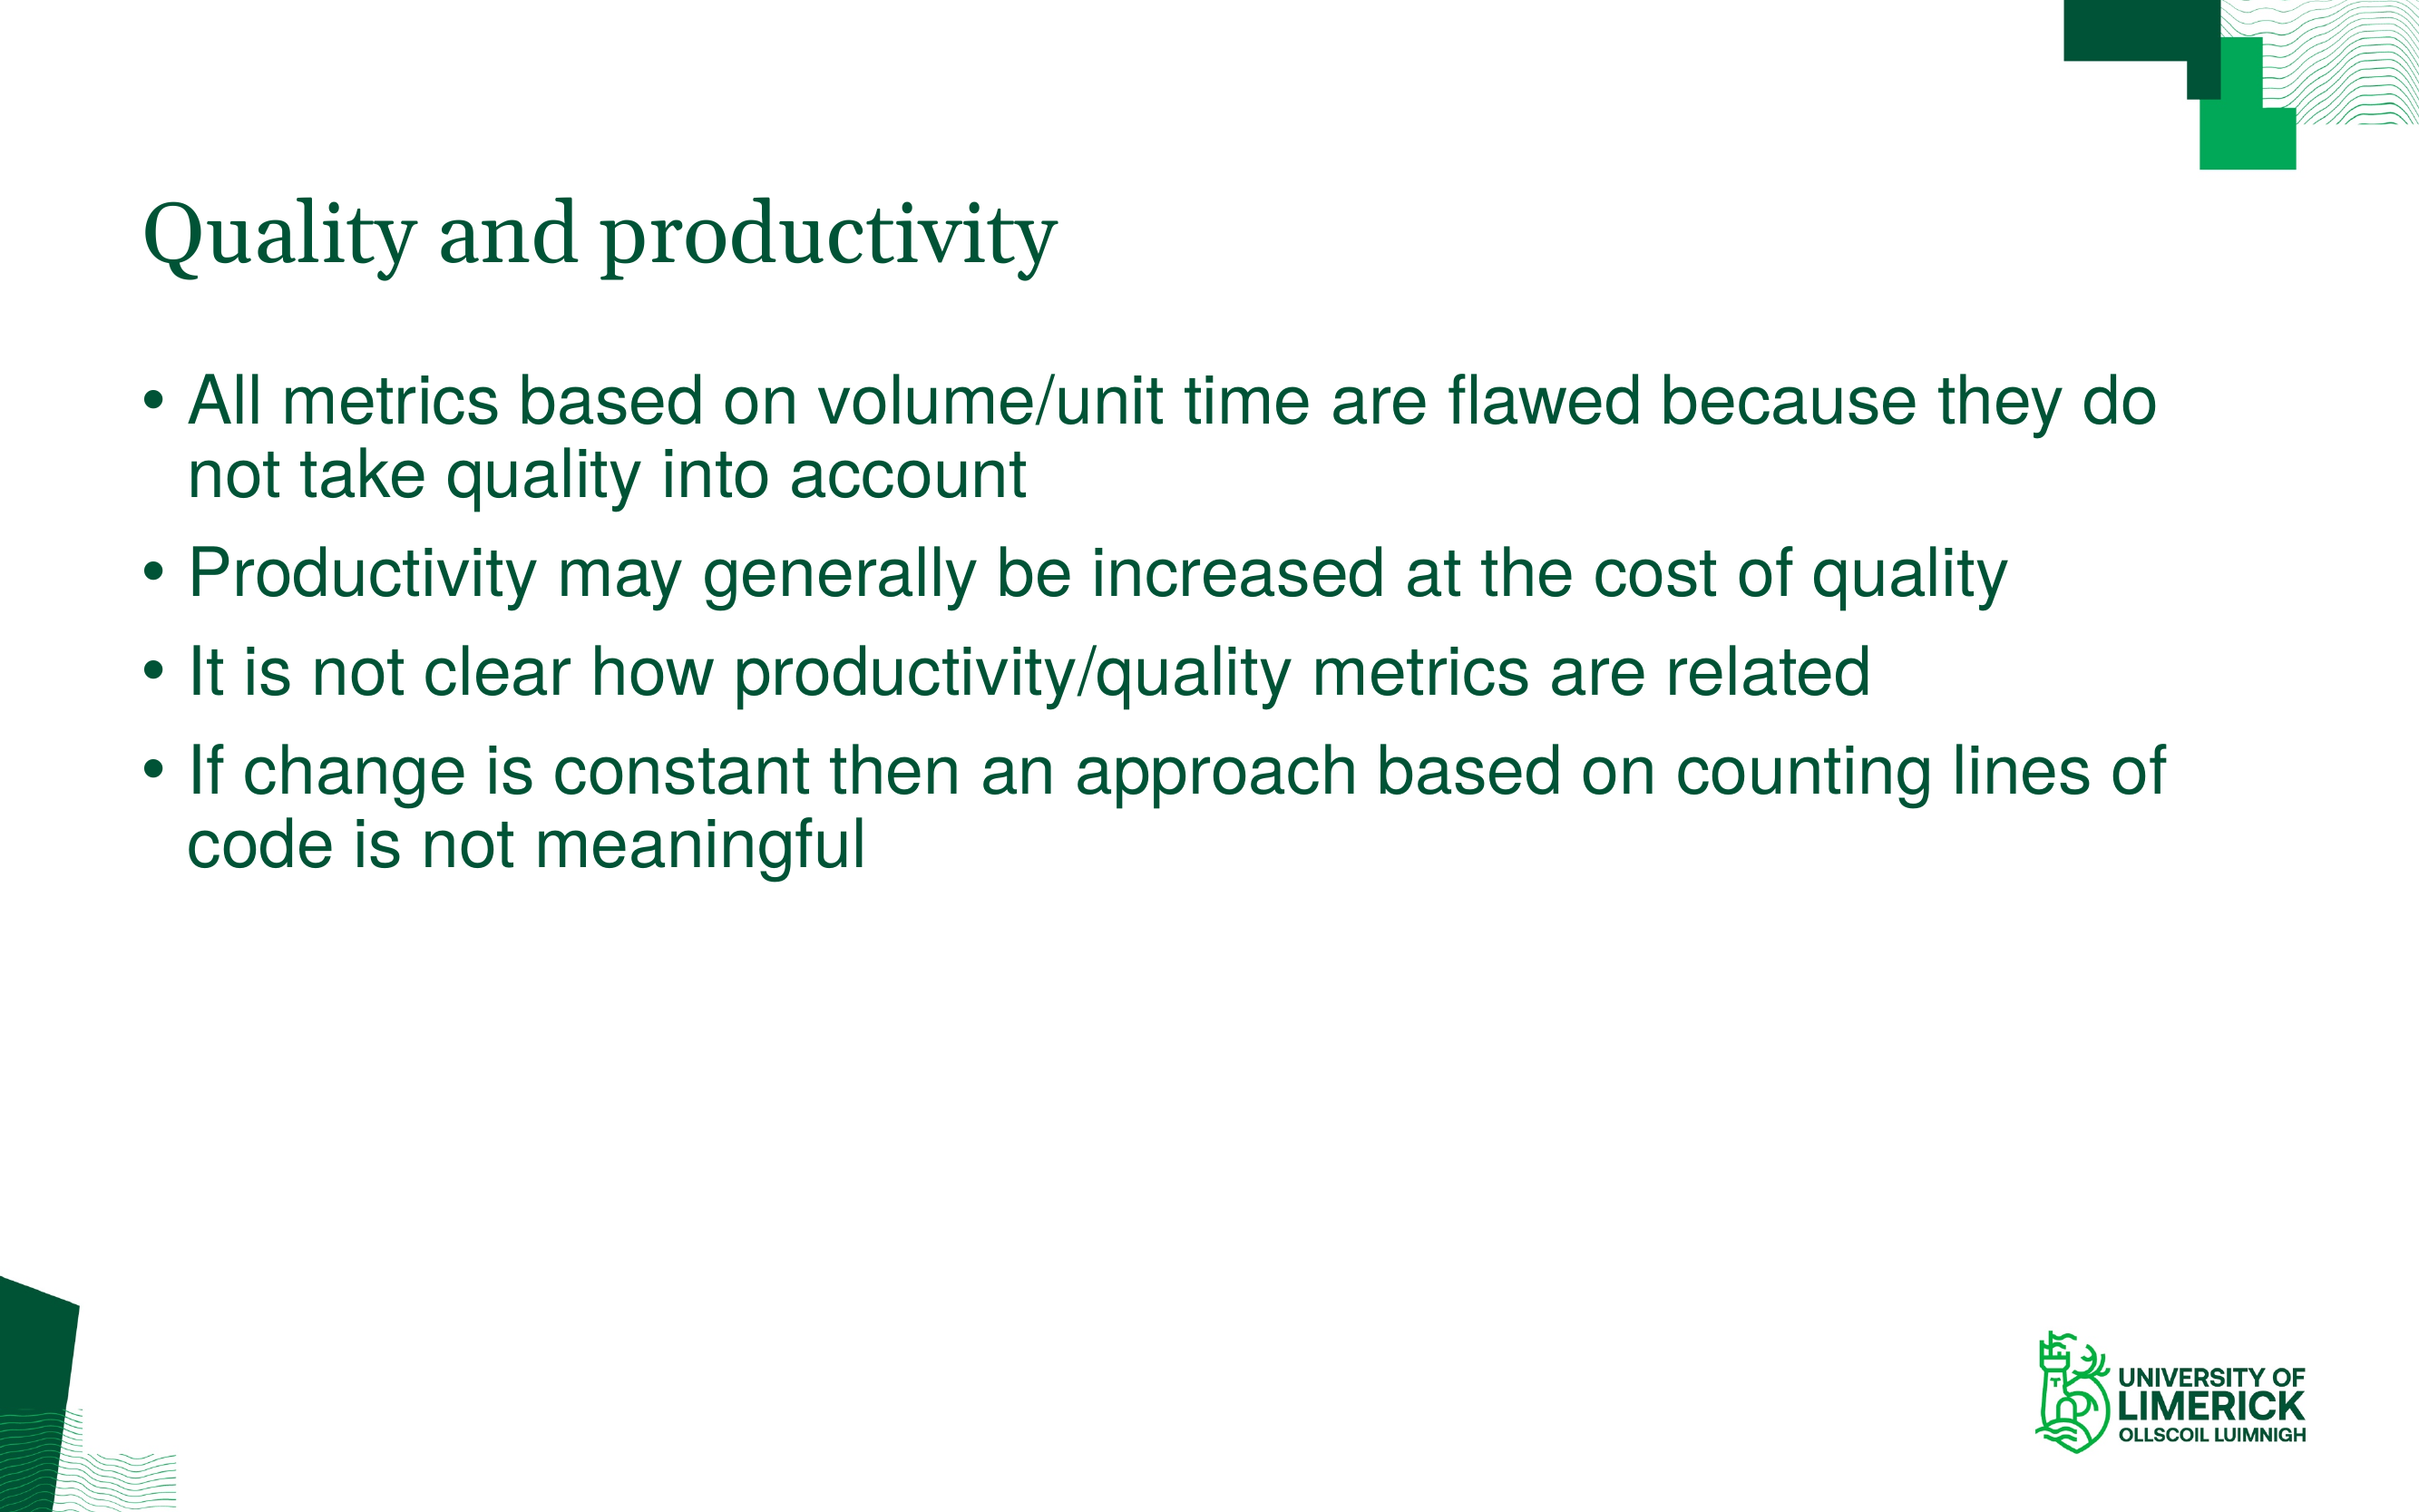

# Quality and productivity
All metrics based on volume/unit time are flawed because they do not take quality into account
Productivity may generally be increased at the cost of quality
It is not clear how productivity/quality metrics are related
If change is constant then an approach based on counting lines of code is not meaningful